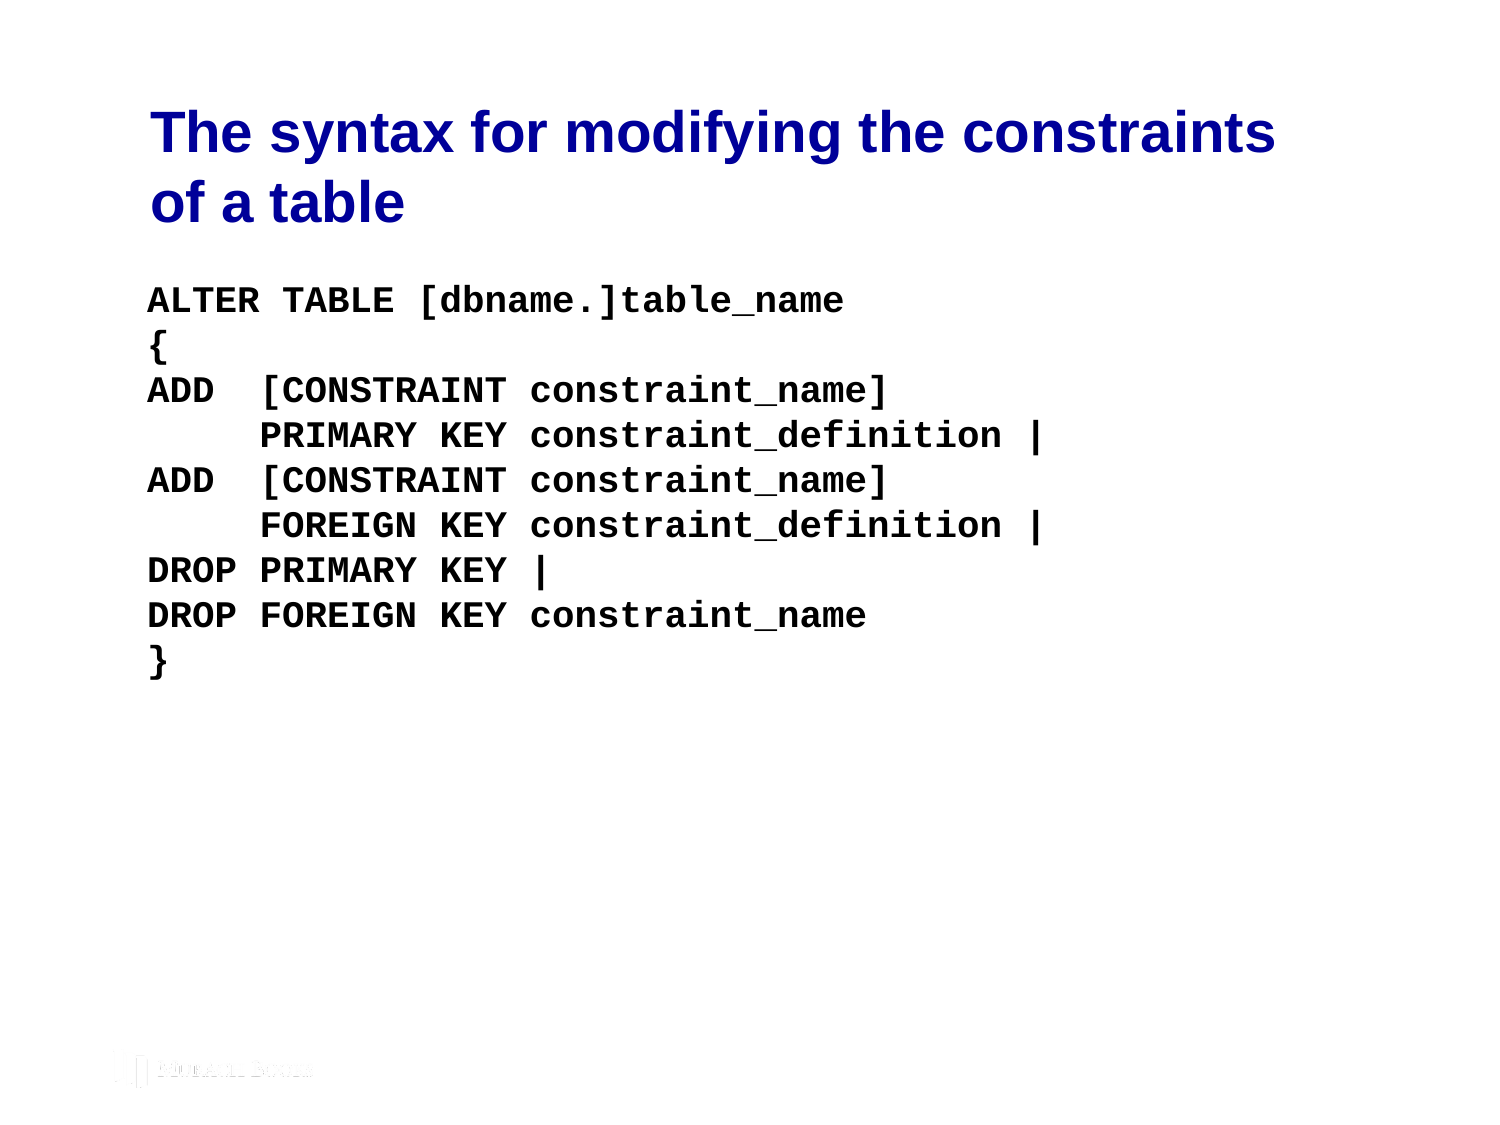

# The syntax for modifying the constraints of a table
ALTER TABLE [dbname.]table_name
{
ADD  [CONSTRAINT constraint_name]
     PRIMARY KEY constraint_definition |
ADD  [CONSTRAINT constraint_name]
     FOREIGN KEY constraint_definition |
DROP PRIMARY KEY |
DROP FOREIGN KEY constraint_name
}

© 2019, Mike Murach & Associates, Inc.
Murach’s MySQL 3rd Edition

C11, Slide 83